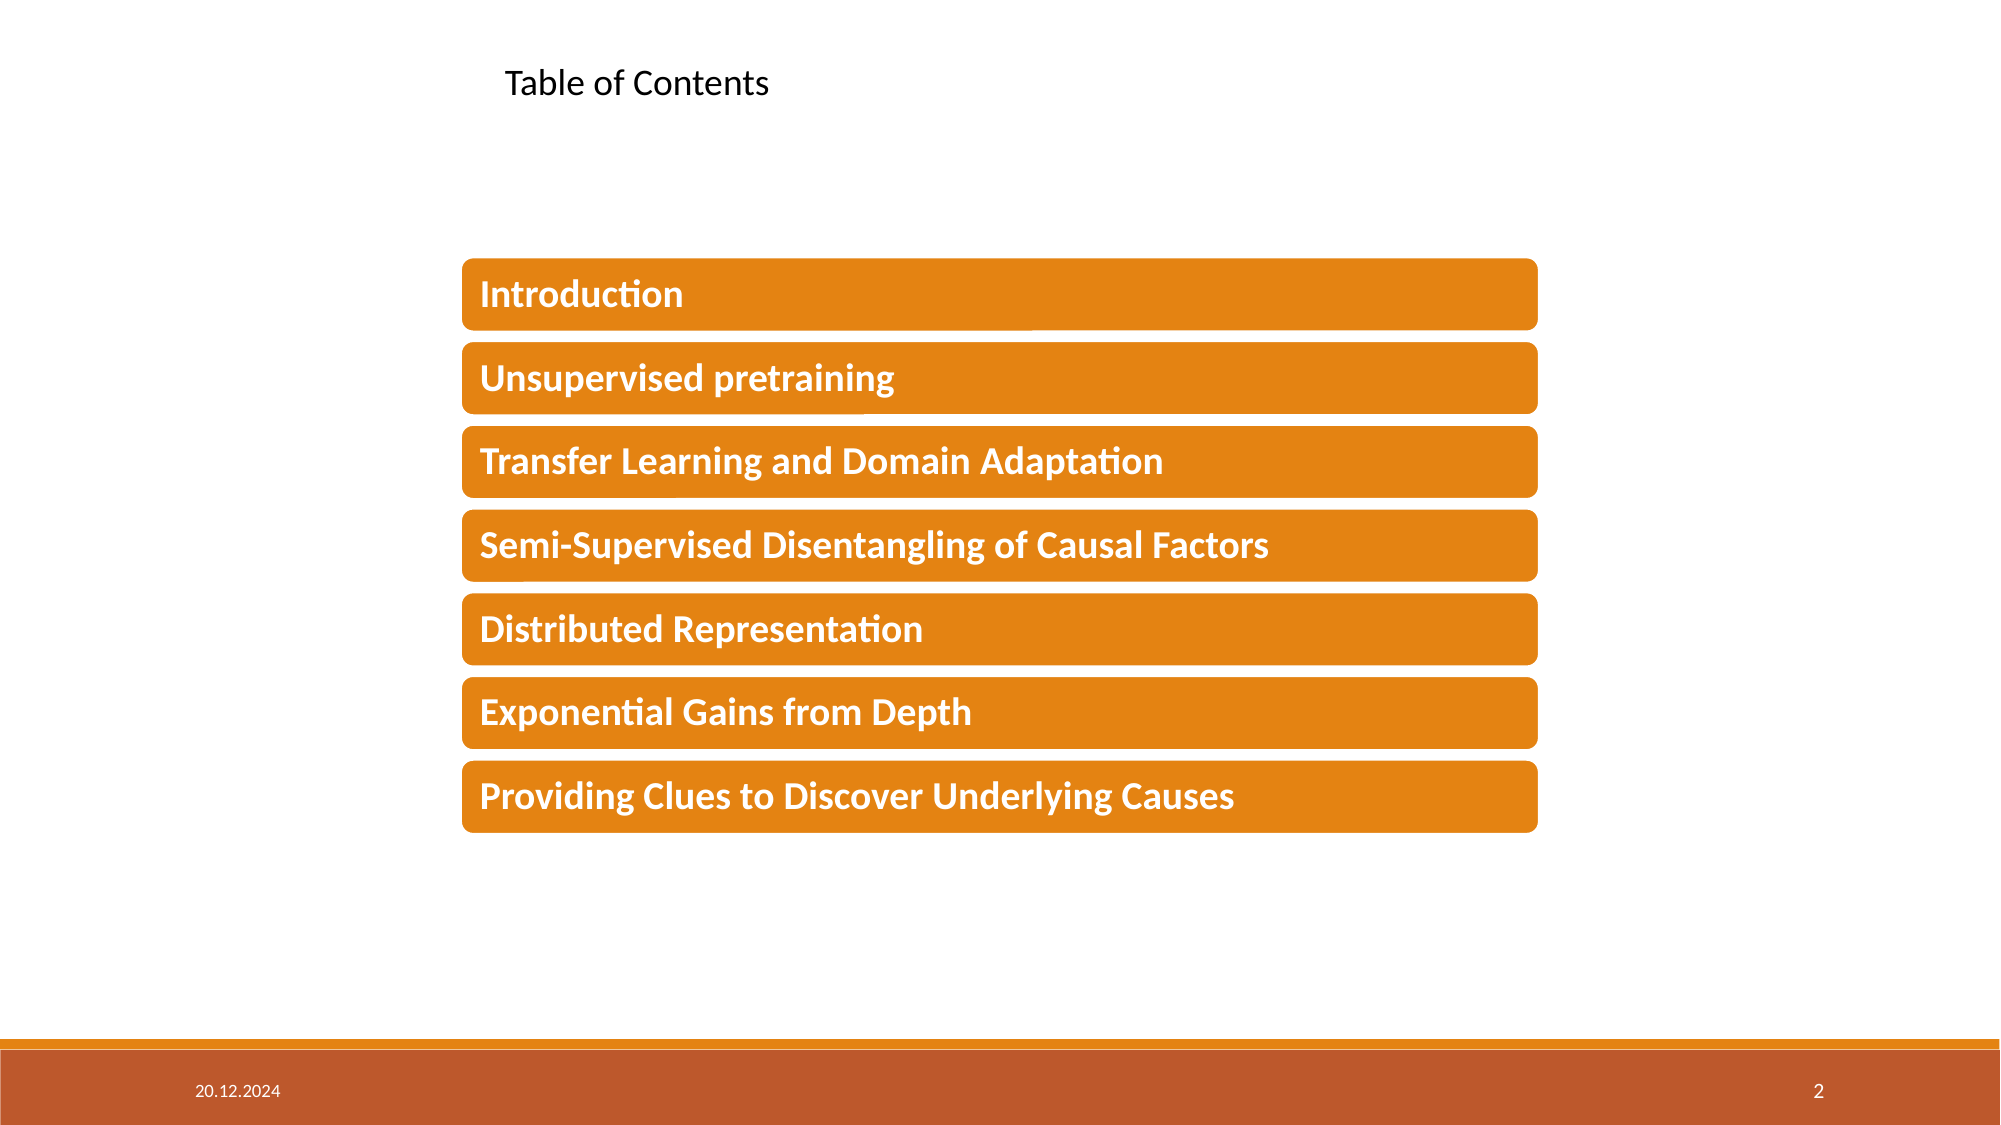

Table of Contents

Introduction
Unsupervised pretraining
Transfer Learning and Domain Adaptation
Semi-Supervised Disentangling of Causal Factors
Distributed Representation
Exponential Gains from Depth
Providing Clues to Discover Underlying Causes
20.12.2024
2